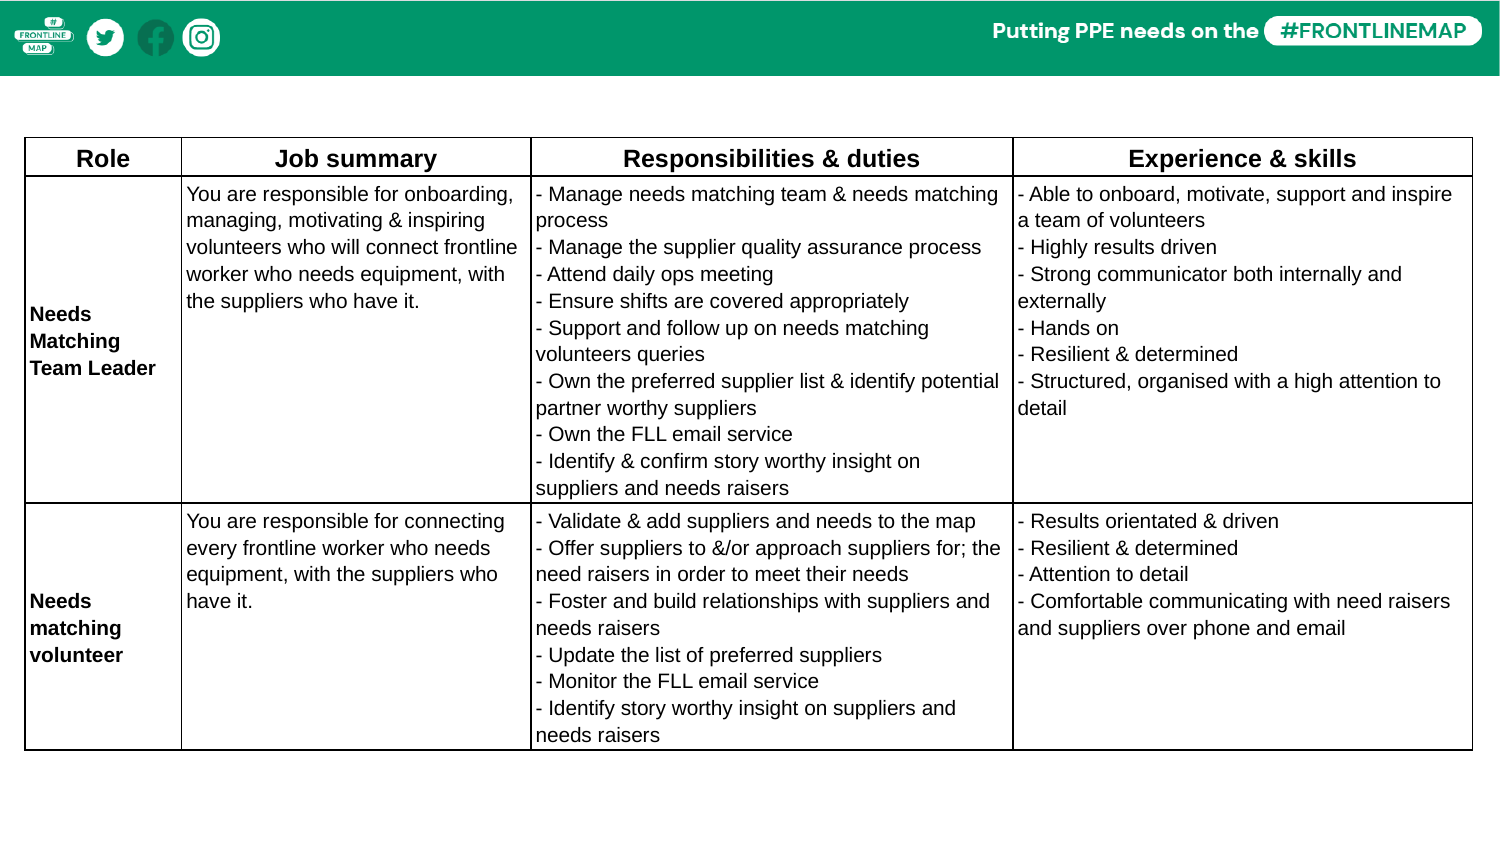

| Role | Job summary | Responsibilities & duties | Experience & skills |
| --- | --- | --- | --- |
| Needs Matching Team Leader | You are responsible for onboarding, managing, motivating & inspiring volunteers who will connect frontline worker who needs equipment, with the suppliers who have it. | - Manage needs matching team & needs matching process - Manage the supplier quality assurance process - Attend daily ops meeting - Ensure shifts are covered appropriately - Support and follow up on needs matching volunteers queries - Own the preferred supplier list & identify potential partner worthy suppliers - Own the FLL email service - Identify & confirm story worthy insight on suppliers and needs raisers | - Able to onboard, motivate, support and inspire a team of volunteers - Highly results driven - Strong communicator both internally and externally - Hands on - Resilient & determined - Structured, organised with a high attention to detail |
| Needs matching volunteer | You are responsible for connecting every frontline worker who needs equipment, with the suppliers who have it. | - Validate & add suppliers and needs to the map - Offer suppliers to &/or approach suppliers for; the need raisers in order to meet their needs - Foster and build relationships with suppliers and needs raisers - Update the list of preferred suppliers - Monitor the FLL email service - Identify story worthy insight on suppliers and needs raisers | - Results orientated & driven - Resilient & determined - Attention to detail - Comfortable communicating with need raisers and suppliers over phone and email |